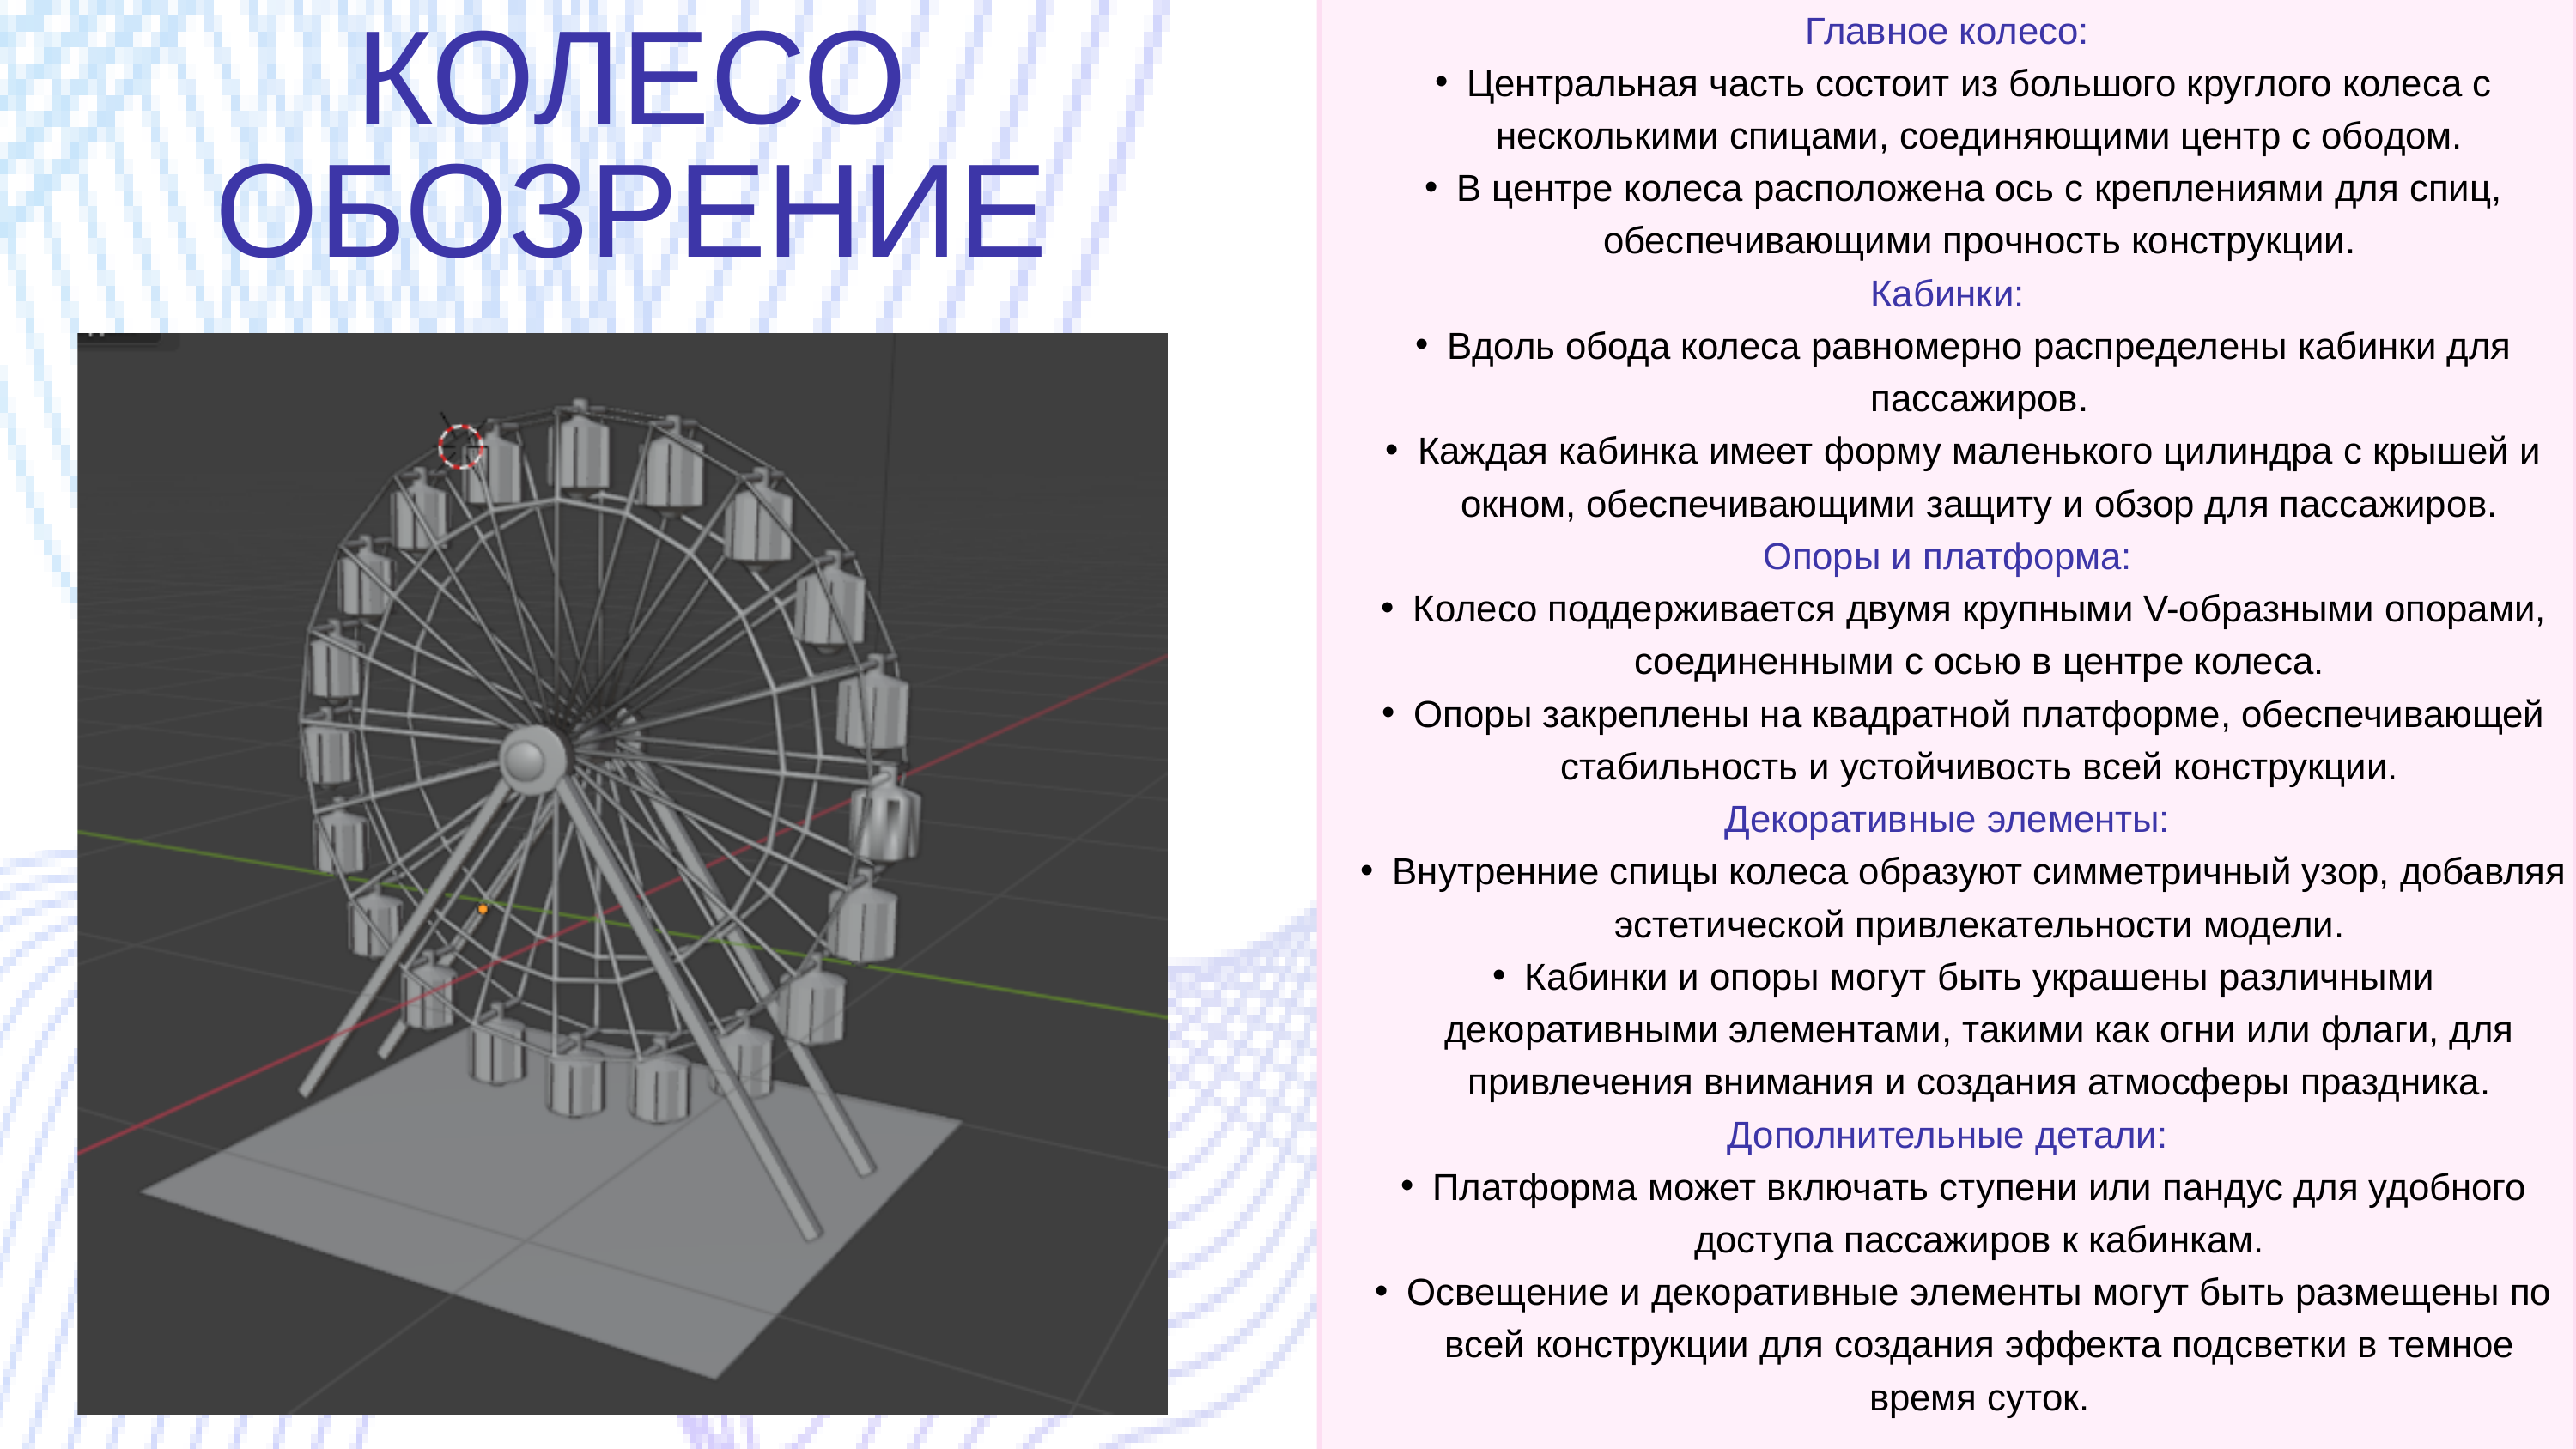

Главное колесо:
Центральная часть состоит из большого круглого колеса с несколькими спицами, соединяющими центр с ободом.
В центре колеса расположена ось с креплениями для спиц, обеспечивающими прочность конструкции.
Кабинки:
Вдоль обода колеса равномерно распределены кабинки для пассажиров.
Каждая кабинка имеет форму маленького цилиндра с крышей и окном, обеспечивающими защиту и обзор для пассажиров.
Опоры и платформа:
Колесо поддерживается двумя крупными V-образными опорами, соединенными с осью в центре колеса.
Опоры закреплены на квадратной платформе, обеспечивающей стабильность и устойчивость всей конструкции.
Декоративные элементы:
Внутренние спицы колеса образуют симметричный узор, добавляя эстетической привлекательности модели.
Кабинки и опоры могут быть украшены различными декоративными элементами, такими как огни или флаги, для привлечения внимания и создания атмосферы праздника.
Дополнительные детали:
Платформа может включать ступени или пандус для удобного доступа пассажиров к кабинкам.
Освещение и декоративные элементы могут быть размещены по всей конструкции для создания эффекта подсветки в темное время суток.

КОЛЕСО ОБОЗРЕНИЕ